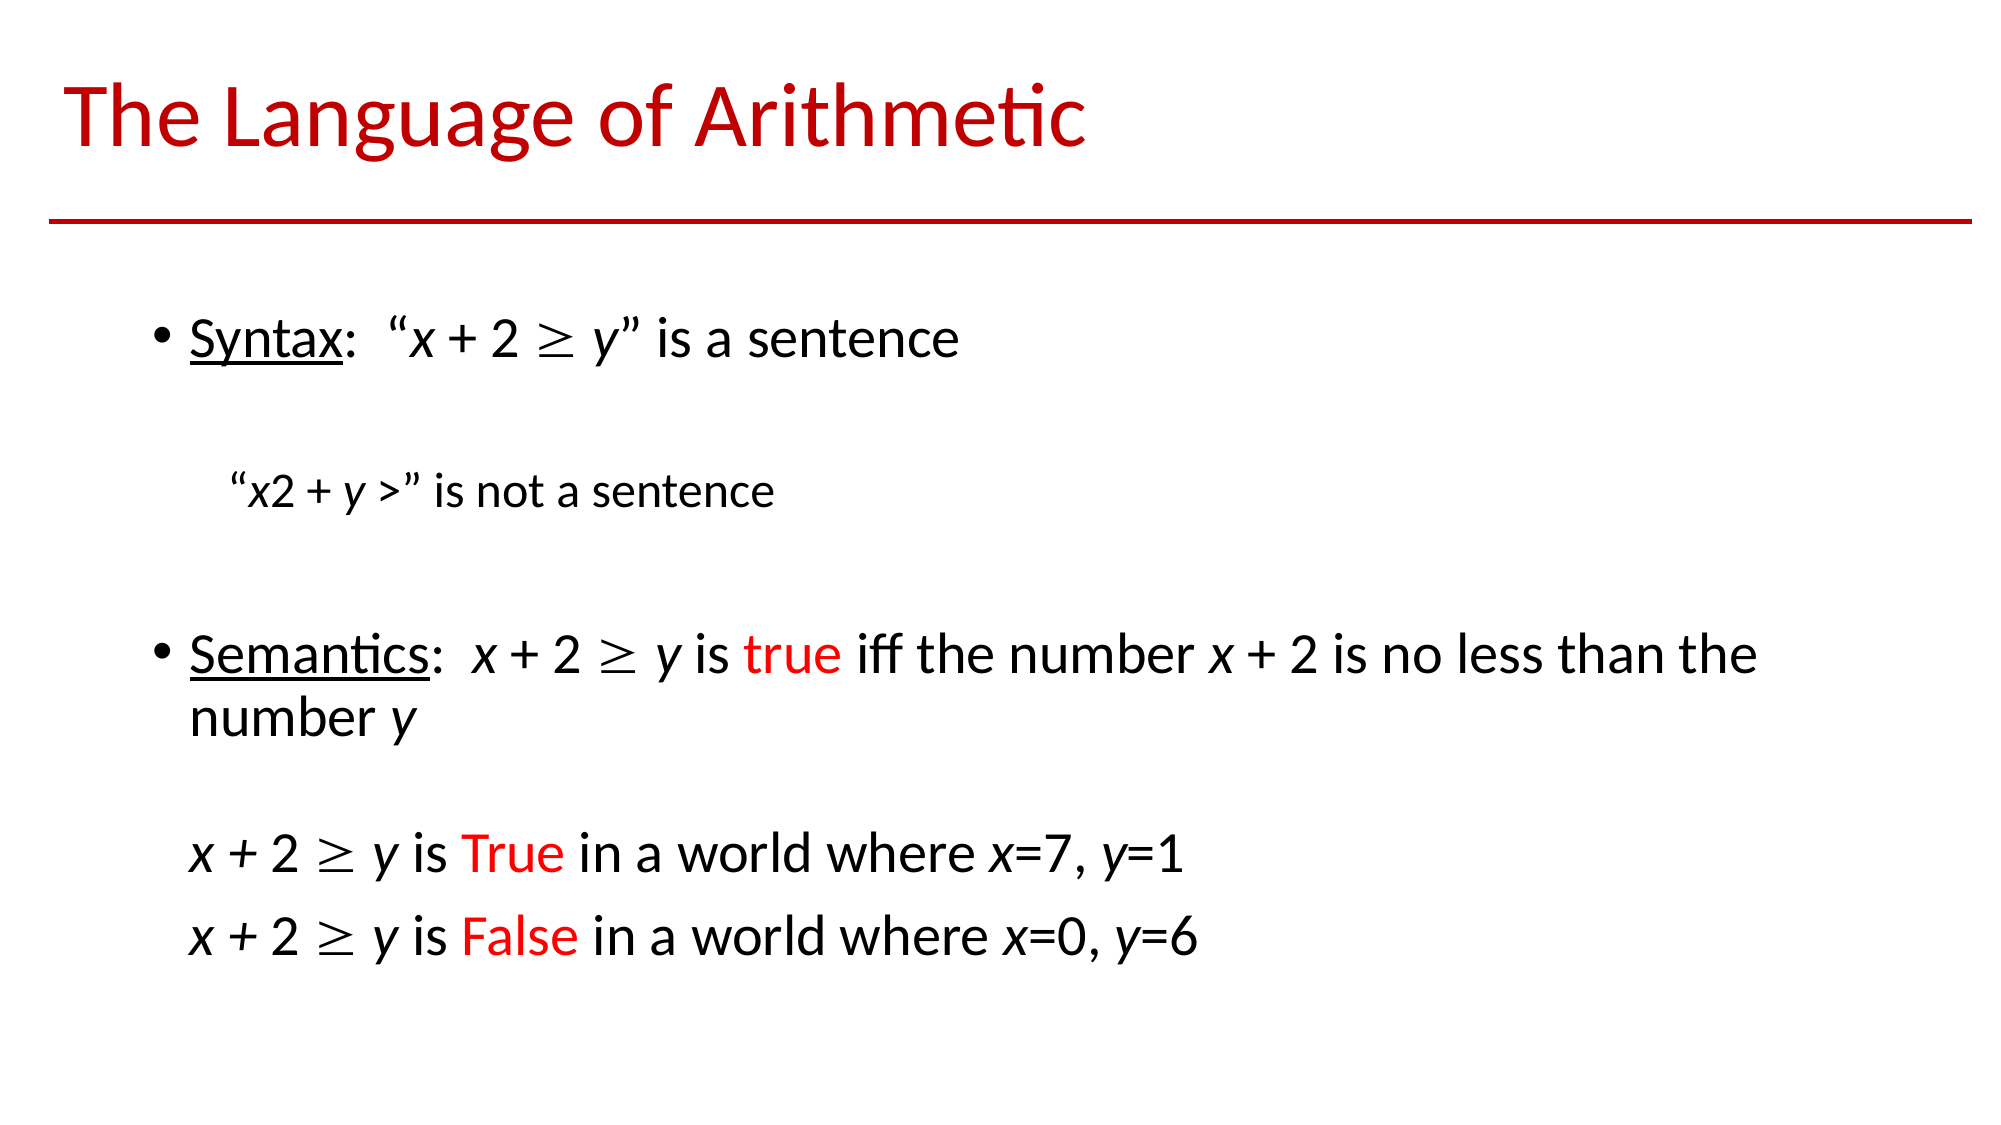

# The Language of Arithmetic
Syntax:  “x + 2 ≥ y” is a sentence

“x2 + y >” is not a sentence

Semantics:  x + 2 ≥ y is true iff the number x + 2 is no less than the number y

	x + 2 ≥ y is True in a world where x=7, y=1
	x + 2 ≥ y is False in a world where x=0, y=6